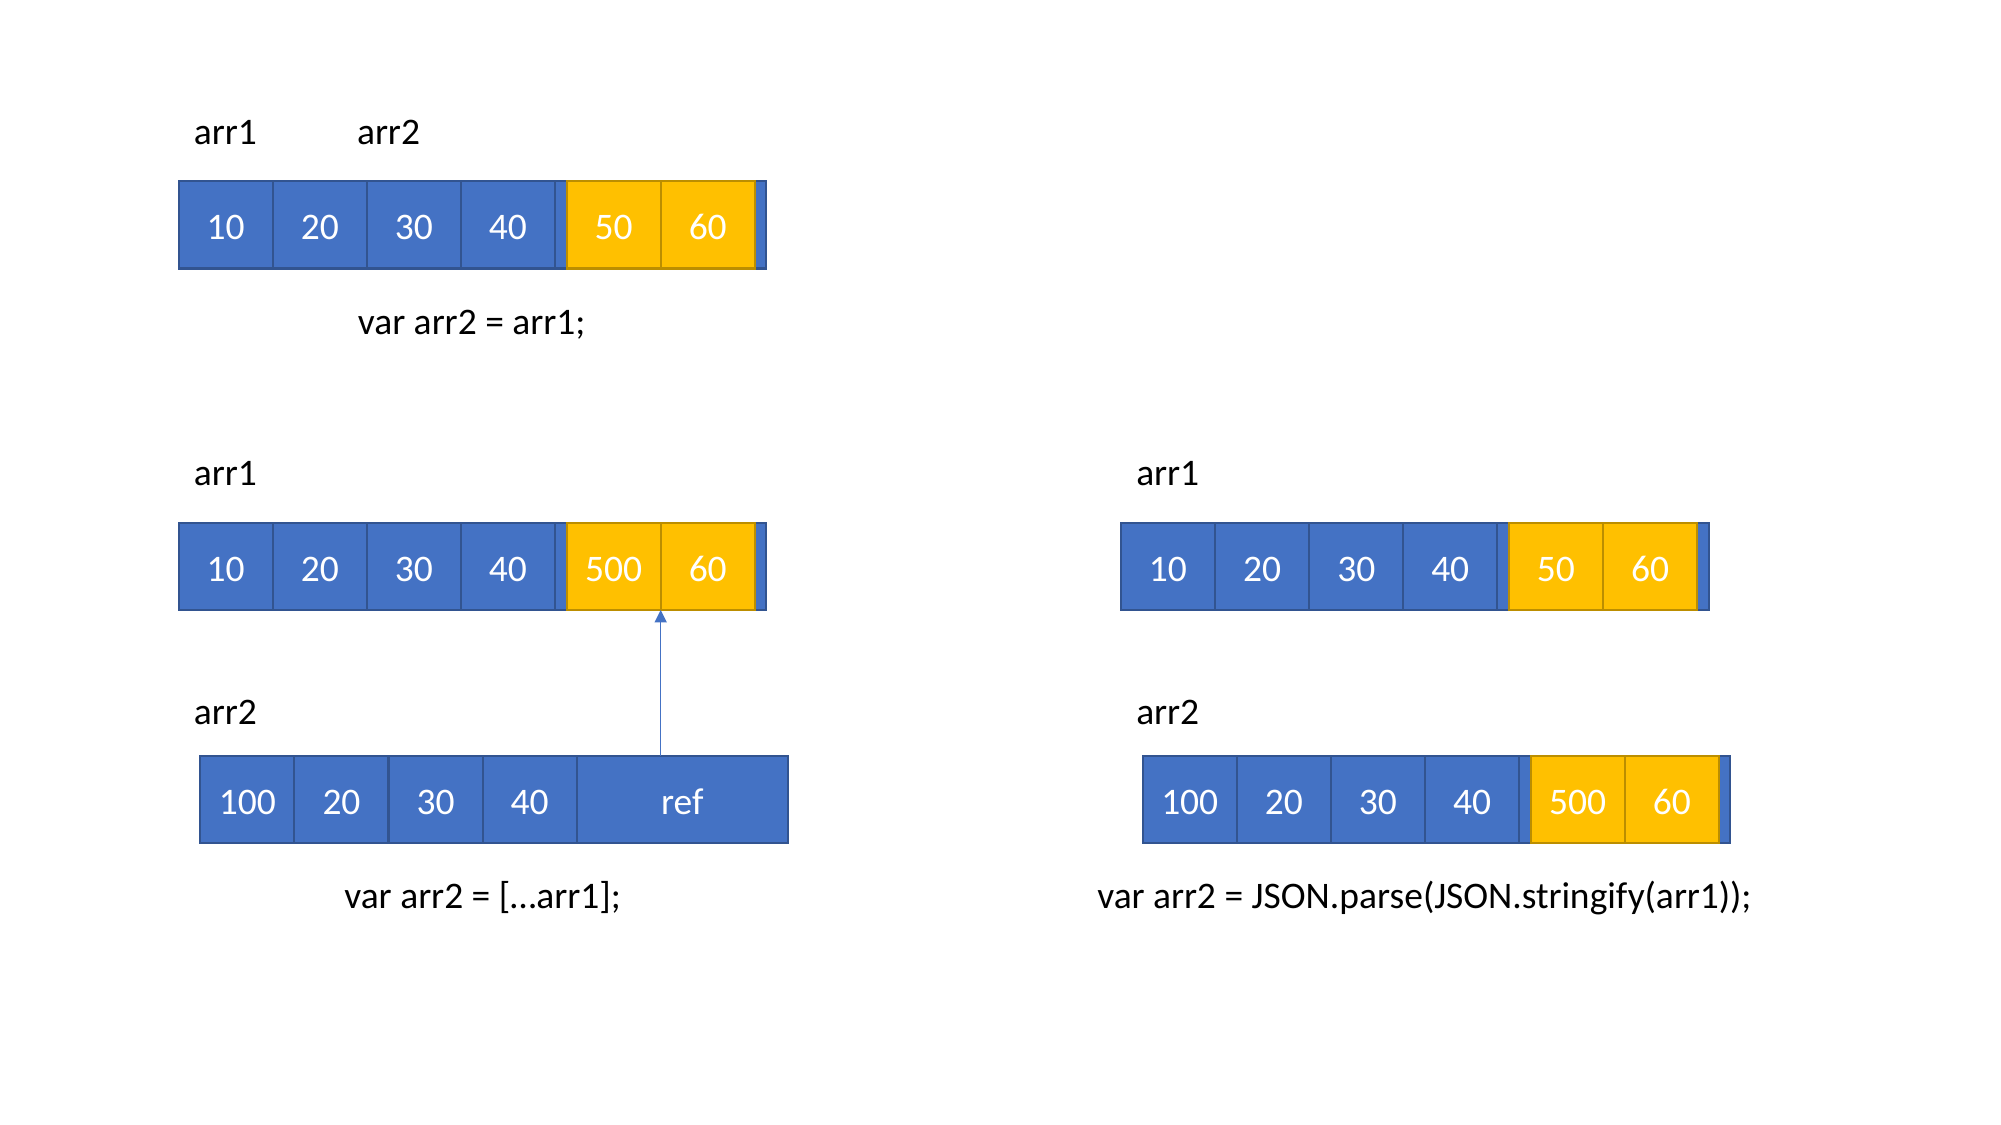

arr1
arr2
10
20
30
40
10
50
60
var arr2 = arr1;
arr1
arr1
10
20
30
40
10
500
60
10
20
30
40
10
50
60
arr2
arr2
100
20
30
40
ref
100
20
30
40
ref
500
60
var arr2 = […arr1];
var arr2 = JSON.parse(JSON.stringify(arr1));